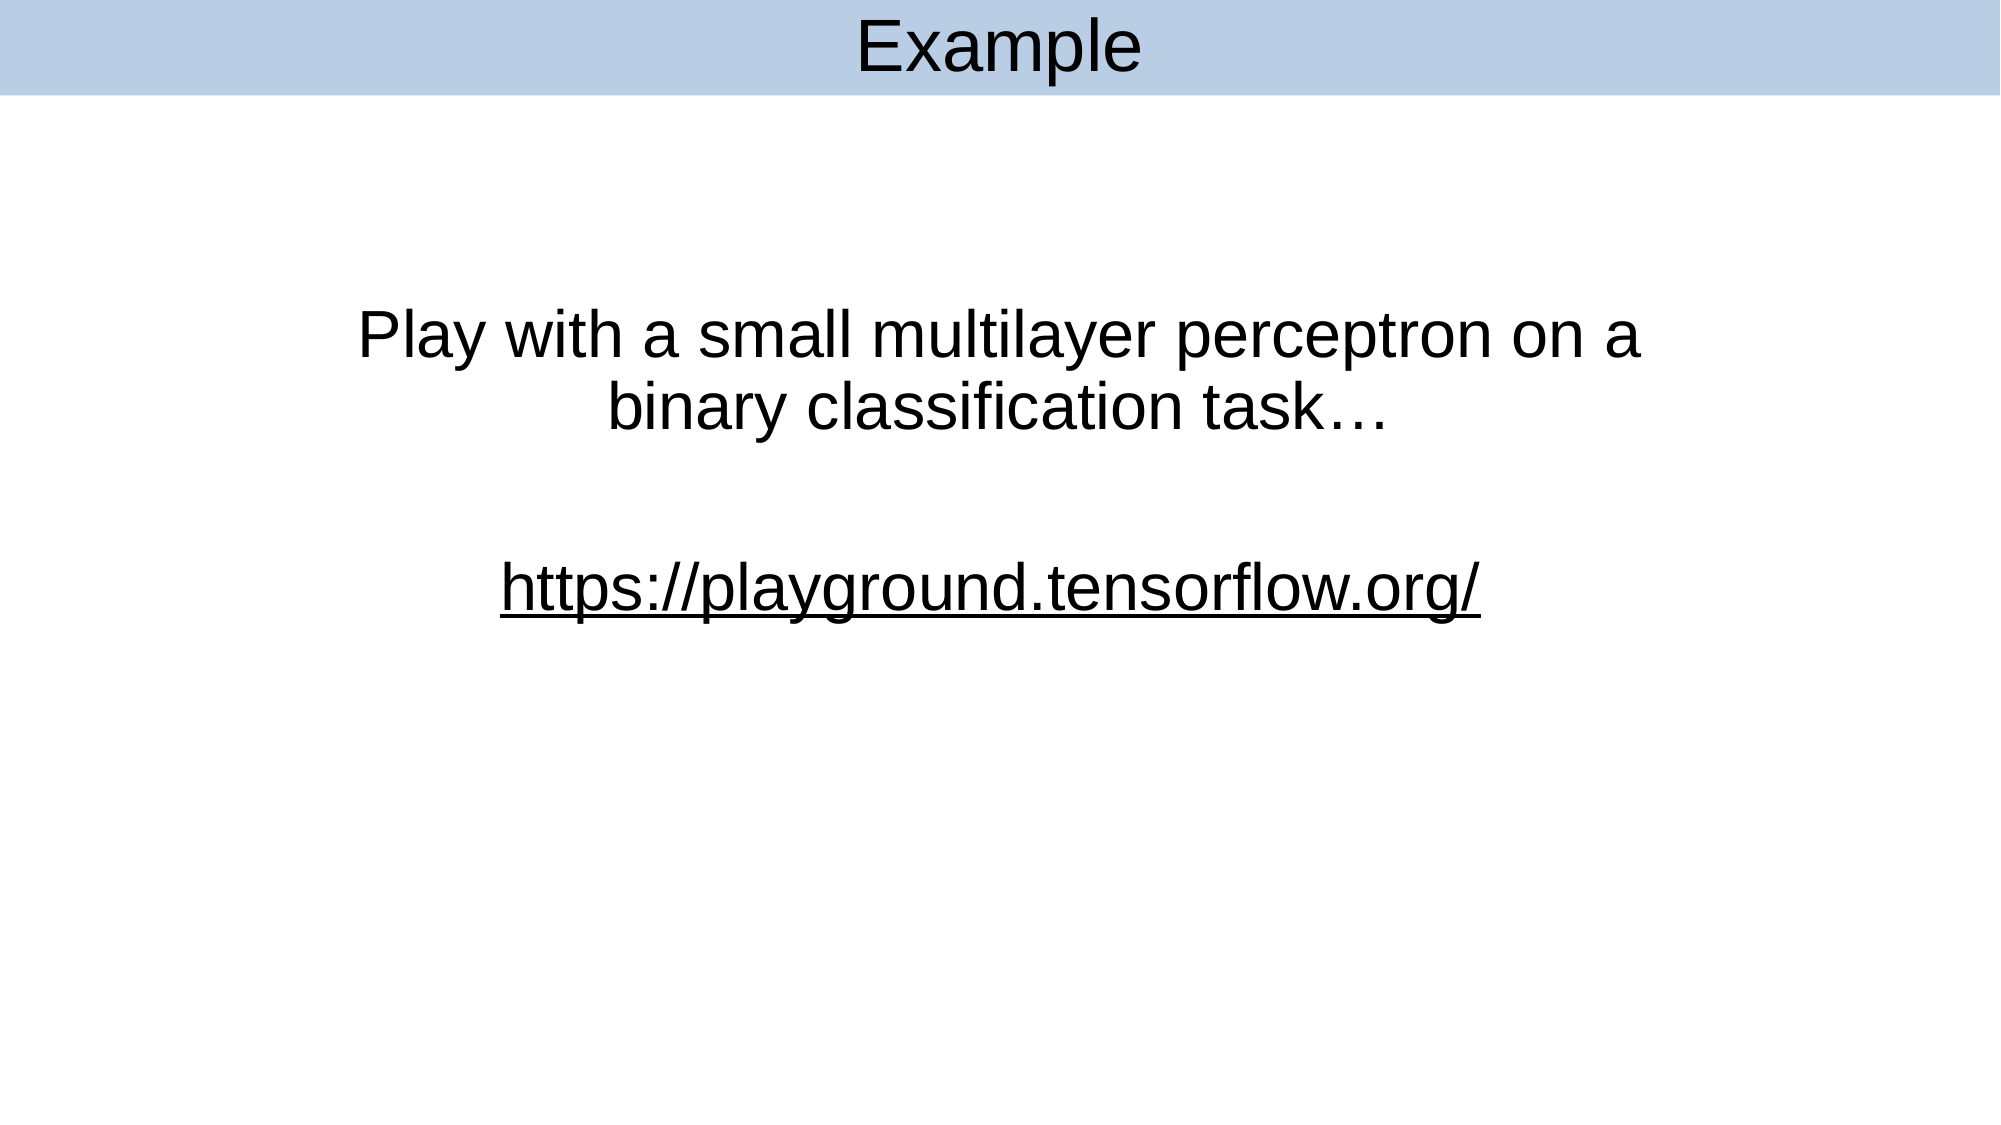

# Example
86
Play with a small multilayer perceptron on a binary classification task…
https://playground.tensorflow.org/